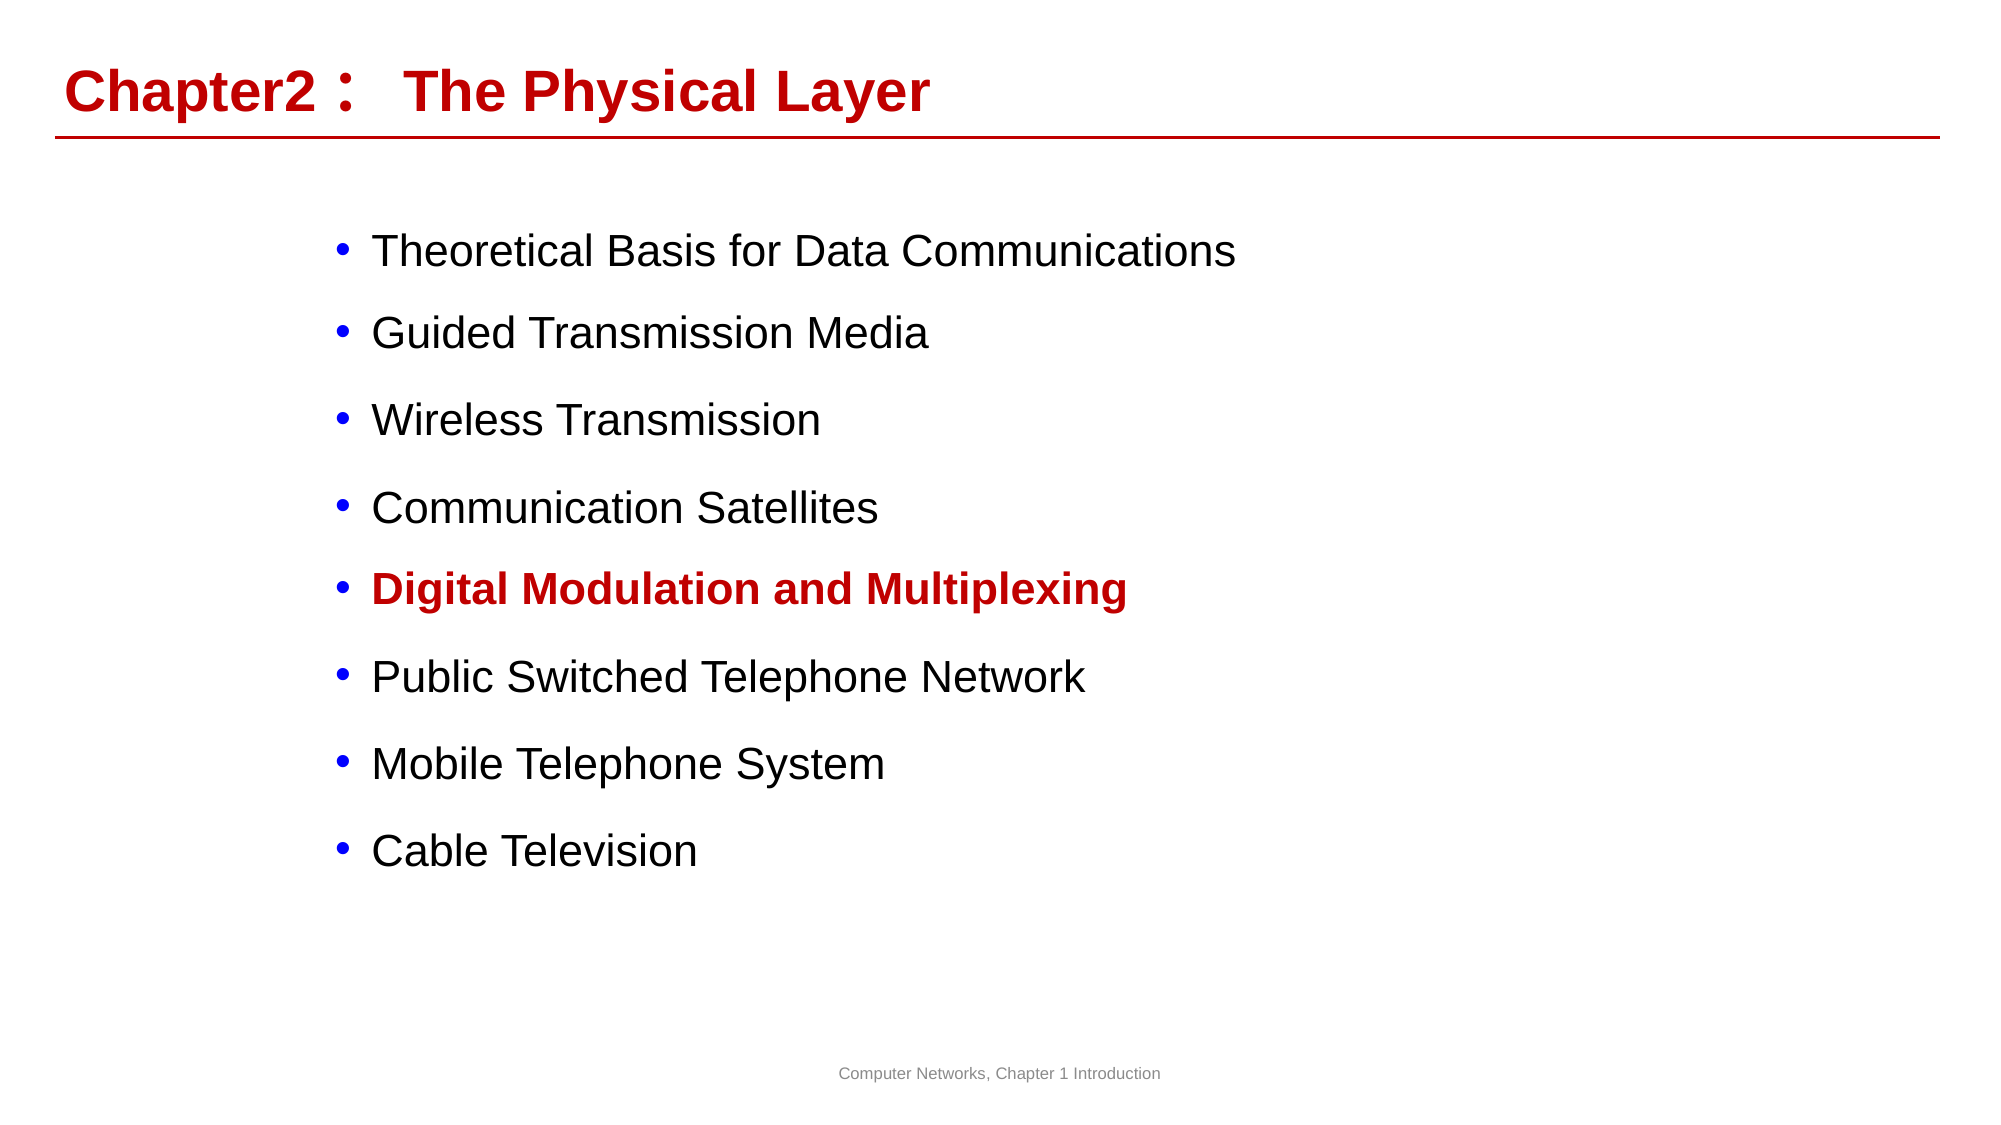

Chapter2：The Physical Layer
Theoretical Basis for Data Communications
Guided Transmission Media
Wireless Transmission
Communication Satellites
Digital Modulation and Multiplexing
Public Switched Telephone Network
Mobile Telephone System
Cable Television
Computer Networks, Chapter 1 Introduction